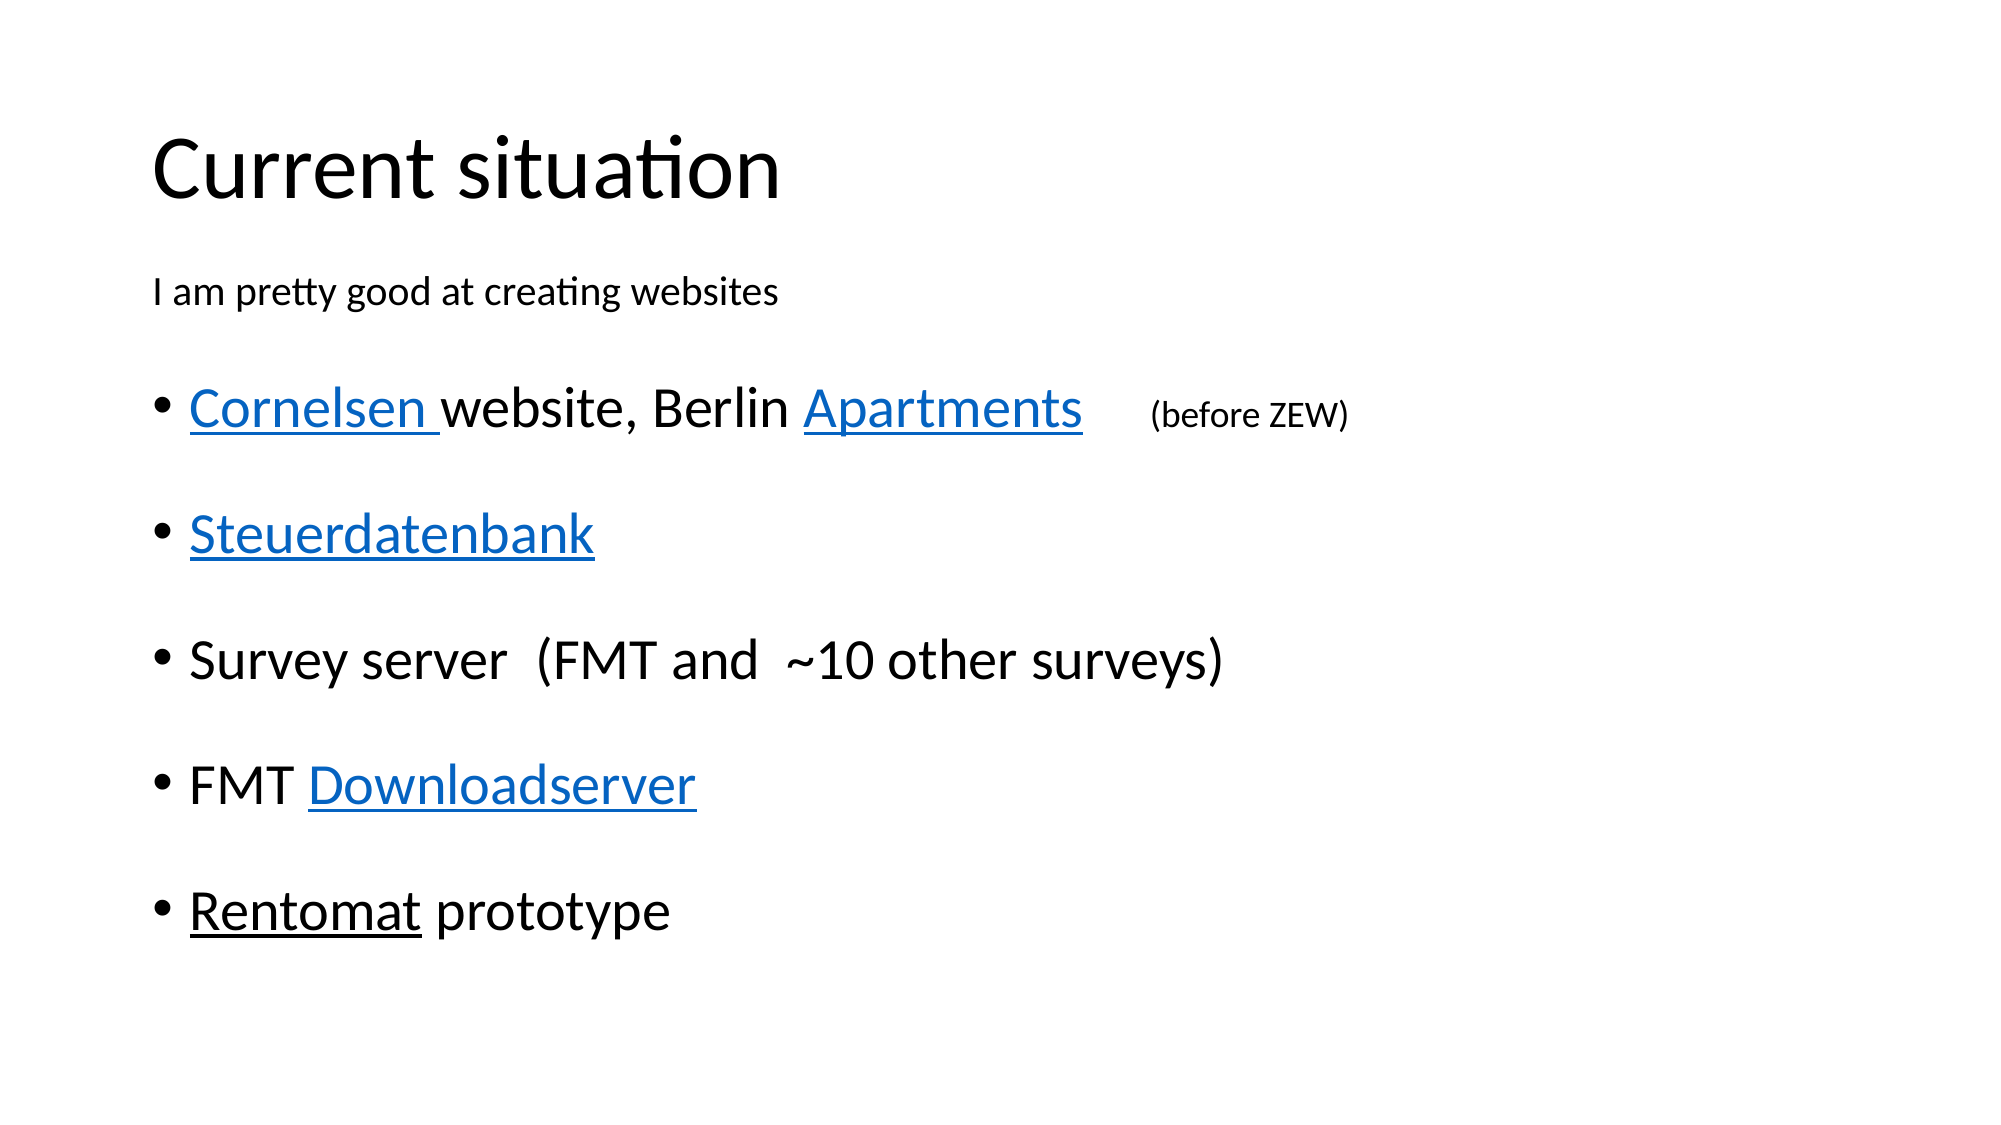

# Current situation
I am pretty good at creating websites
Cornelsen website, Berlin Apartments     (before ZEW)
Steuerdatenbank
Survey server  (FMT and  ~10 other surveys)
FMT Downloadserver
Rentomat prototype